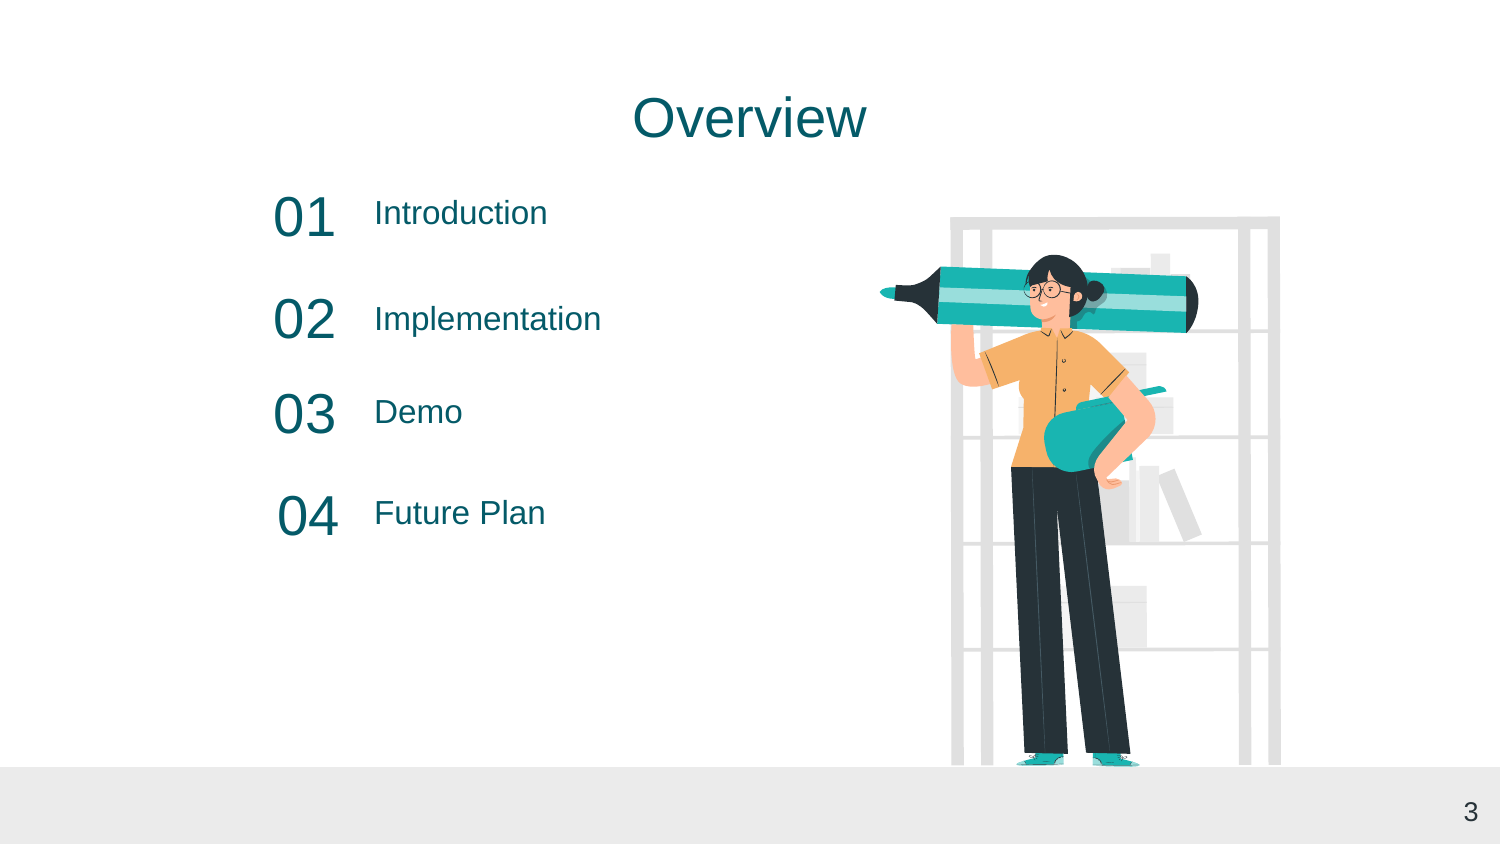

# Overview
Introduction
01

02
Implementation
03
Demo
04
Future Plan
3